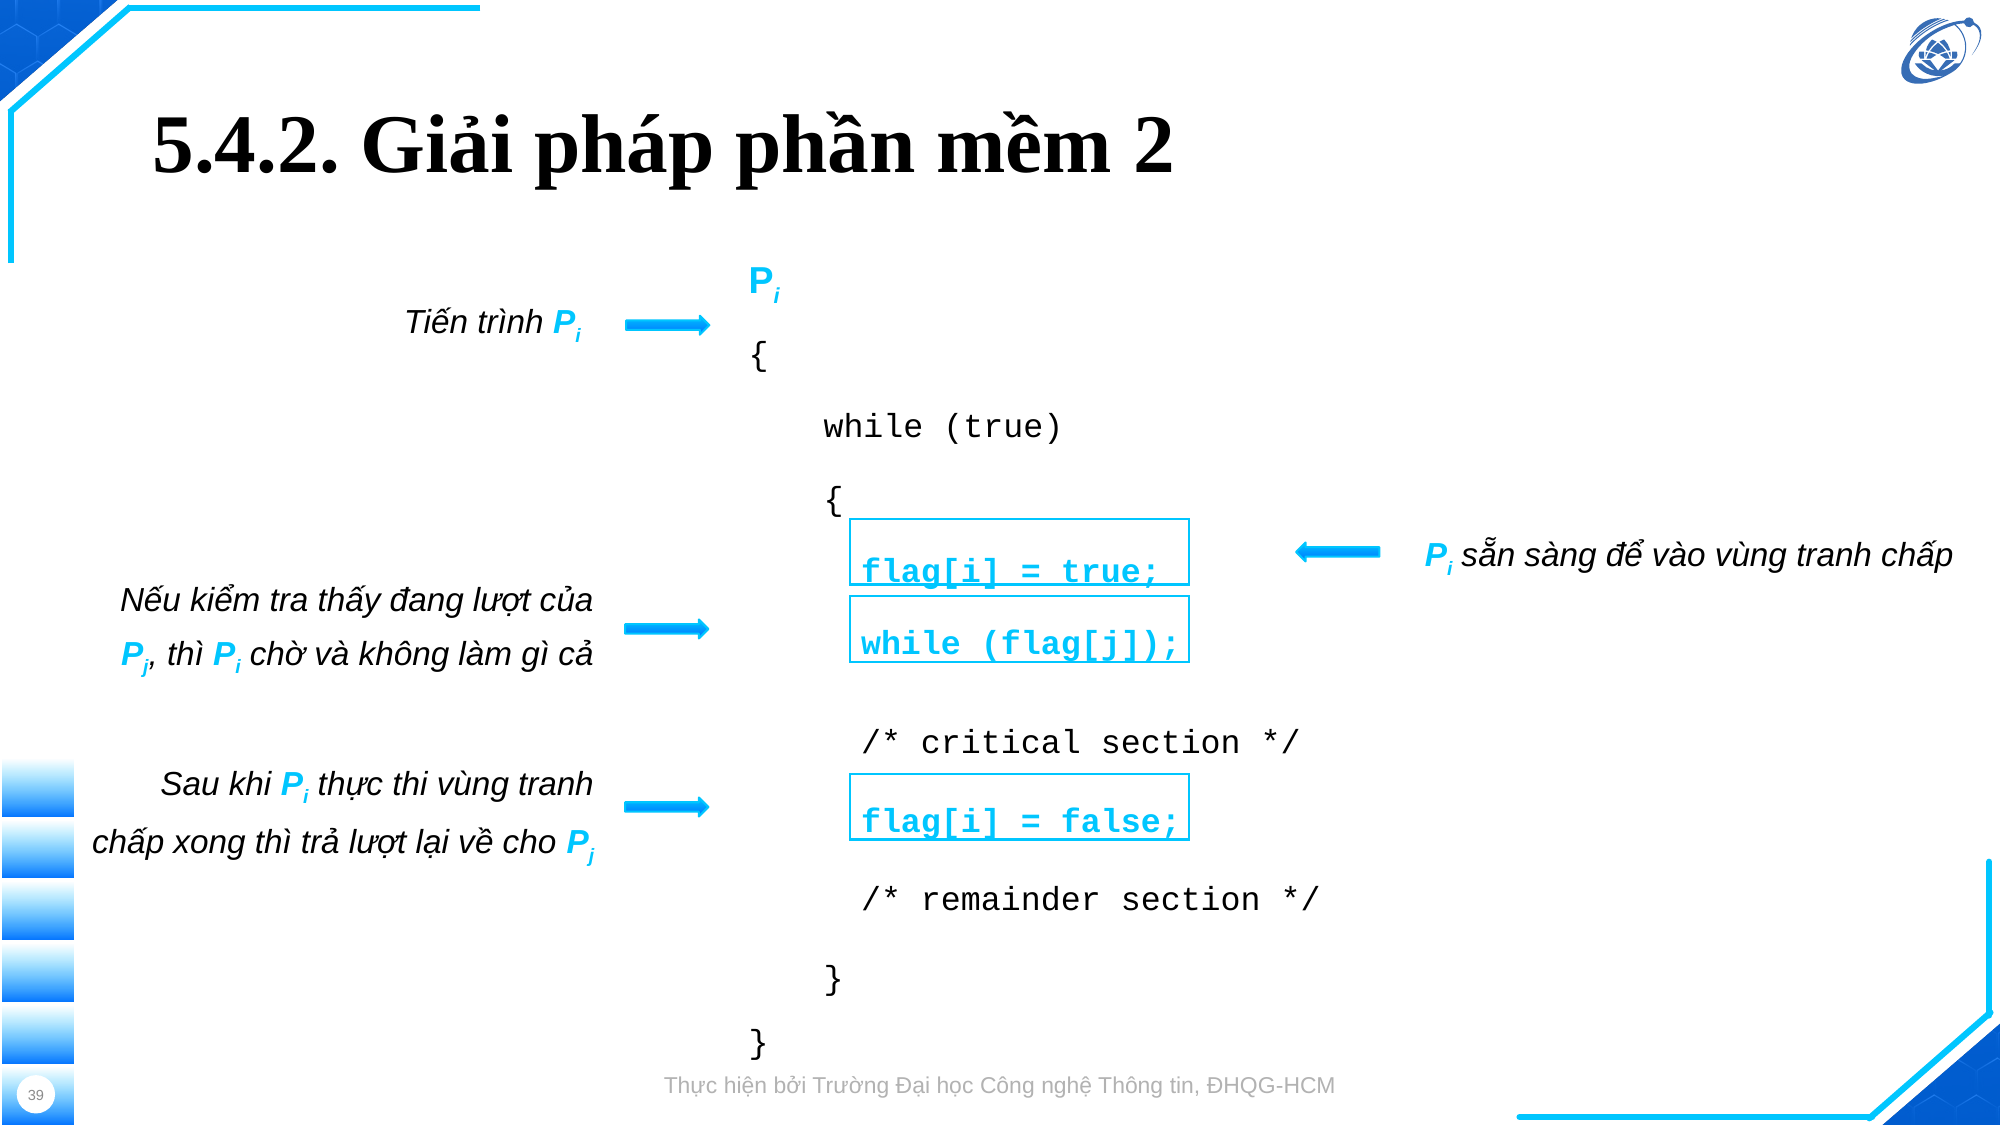

# 5.4.2. Giải pháp phần mềm 2
Pi
{
while (true)
{
	flag[i] = true;
	while (flag[j]);
	/* critical section */
 	flag[i] = false;
	/* remainder section */
}
}
Tiến trình Pi

Pi sẵn sàng để vào vùng tranh chấp

Nếu kiểm tra thấy đang lượt của Pj, thì Pi chờ và không làm gì cả

Sau khi Pi thực thi vùng tranh chấp xong thì trả lượt lại về cho Pj

Thực hiện bởi Trường Đại học Công nghệ Thông tin, ĐHQG-HCM
39